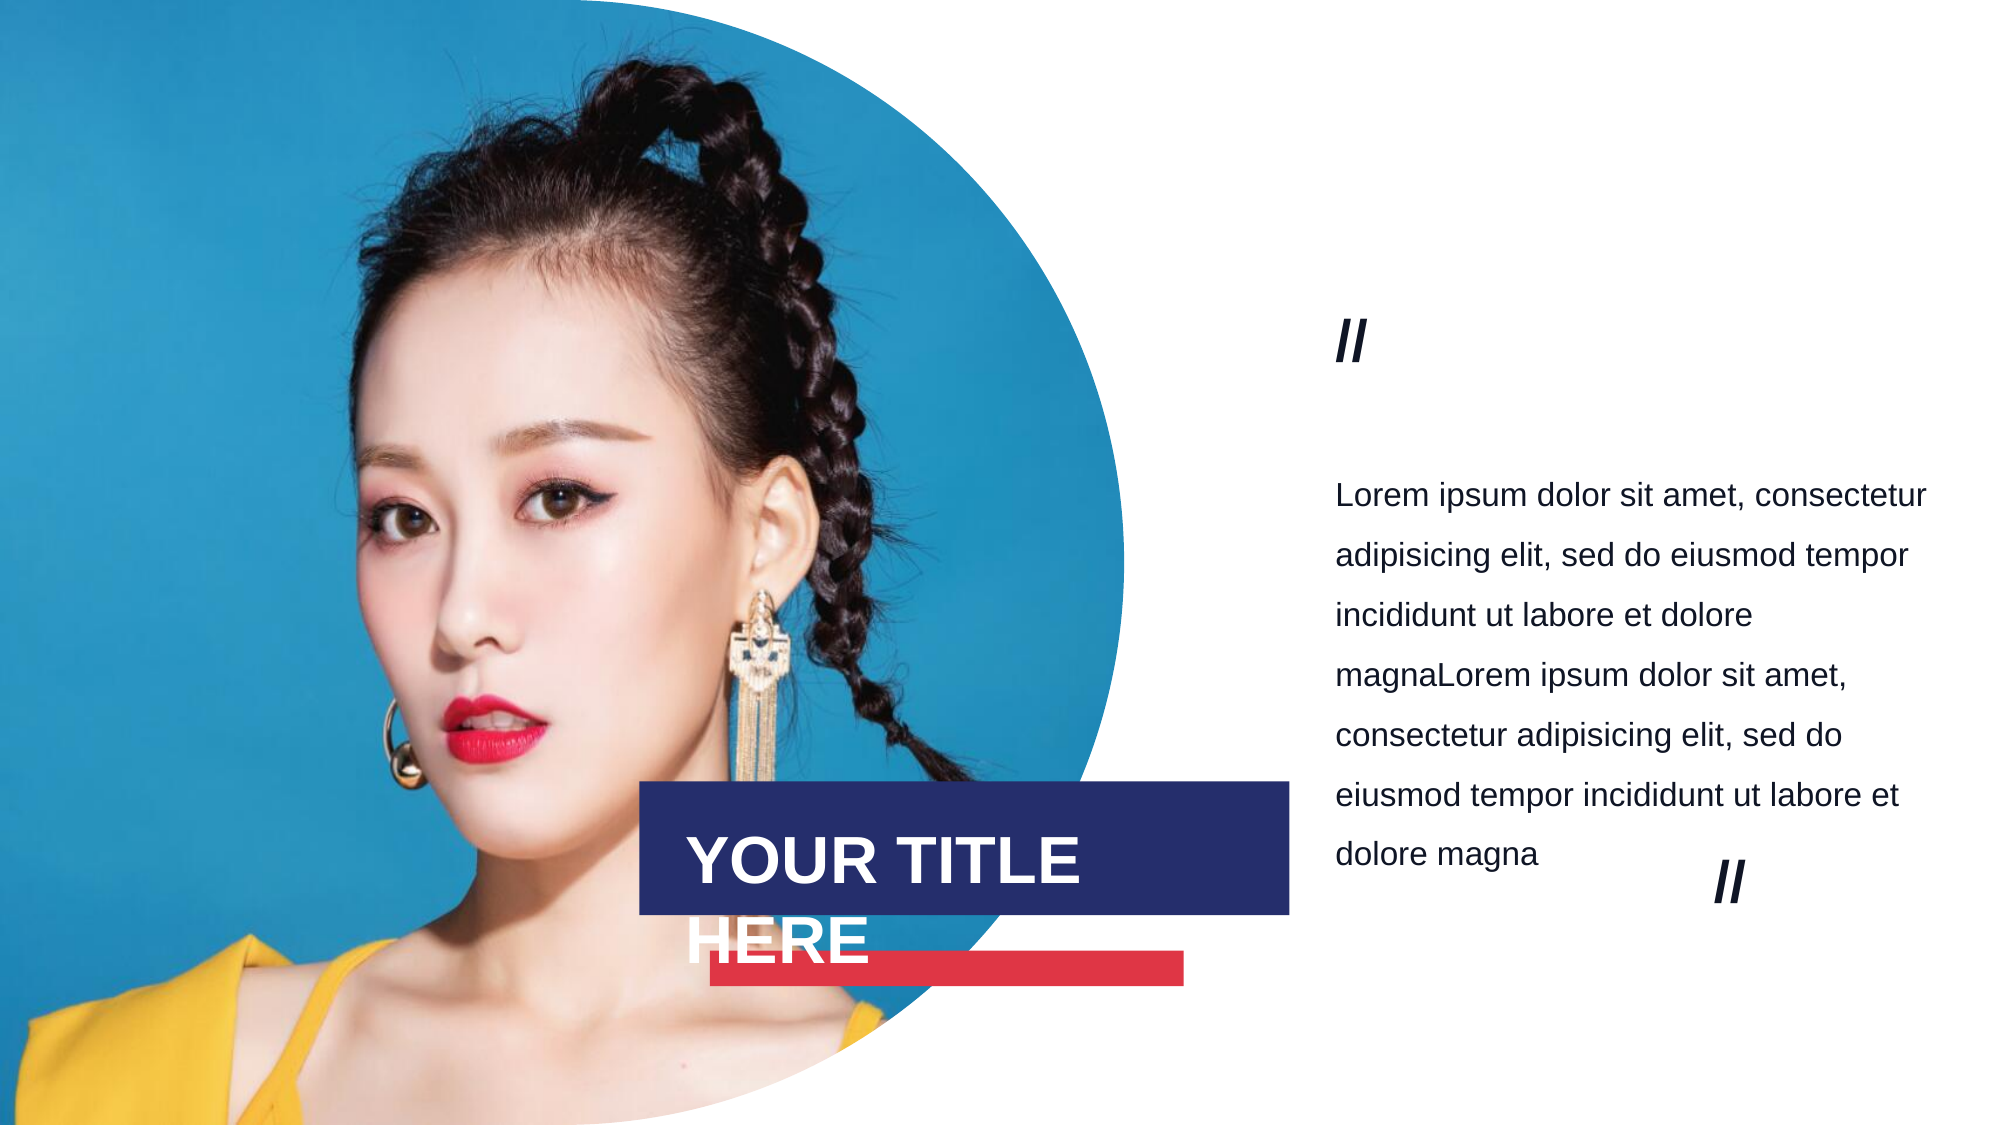

//
Lorem ipsum dolor sit amet, consectetur adipisicing elit, sed do eiusmod tempor incididunt ut labore et dolore magnaLorem ipsum dolor sit amet, consectetur adipisicing elit, sed do eiusmod tempor incididunt ut labore et dolore magna

YOUR TITLE HERE
//